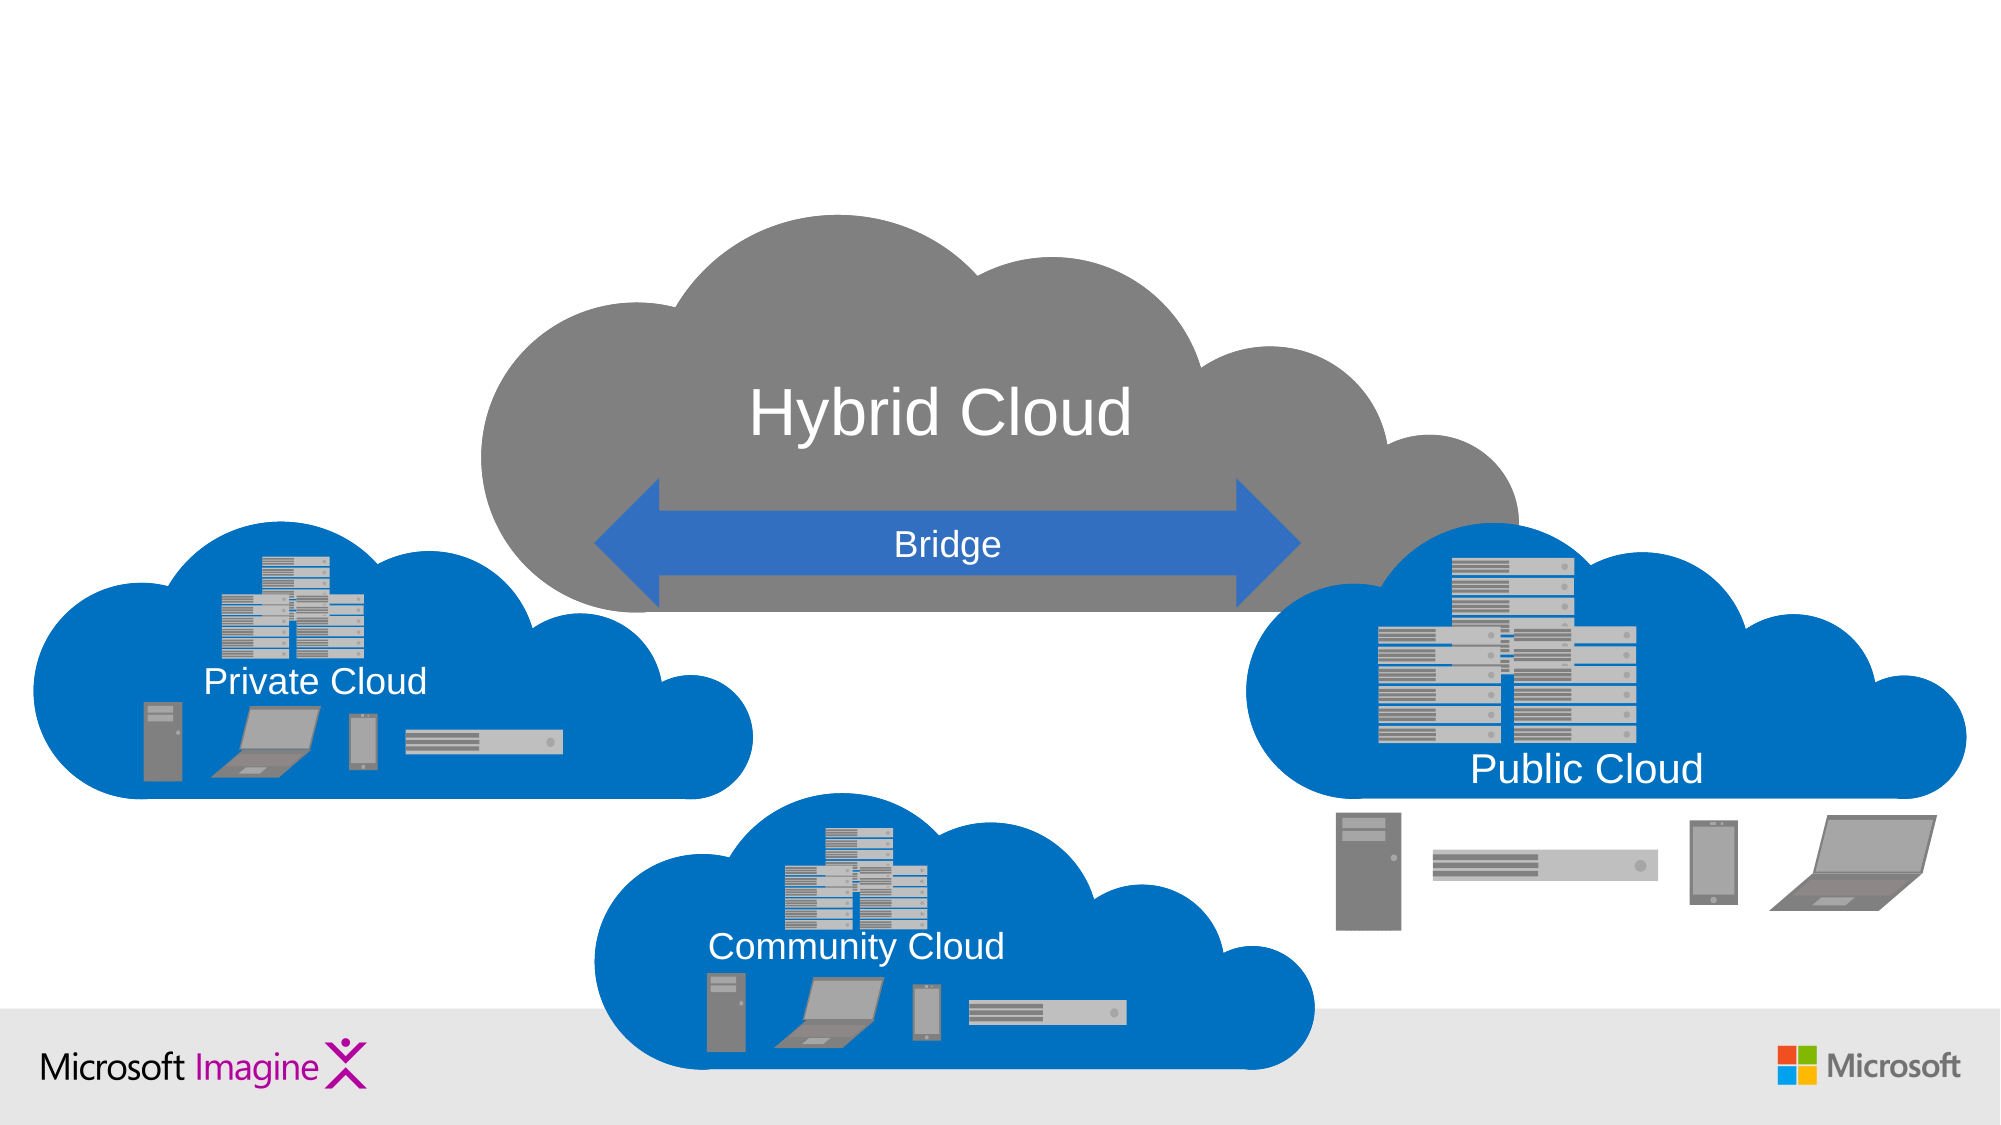

# Cloud Deployment Model

Hybrid Cloud
Bridge

Private Cloud

Public Cloud

Community Cloud